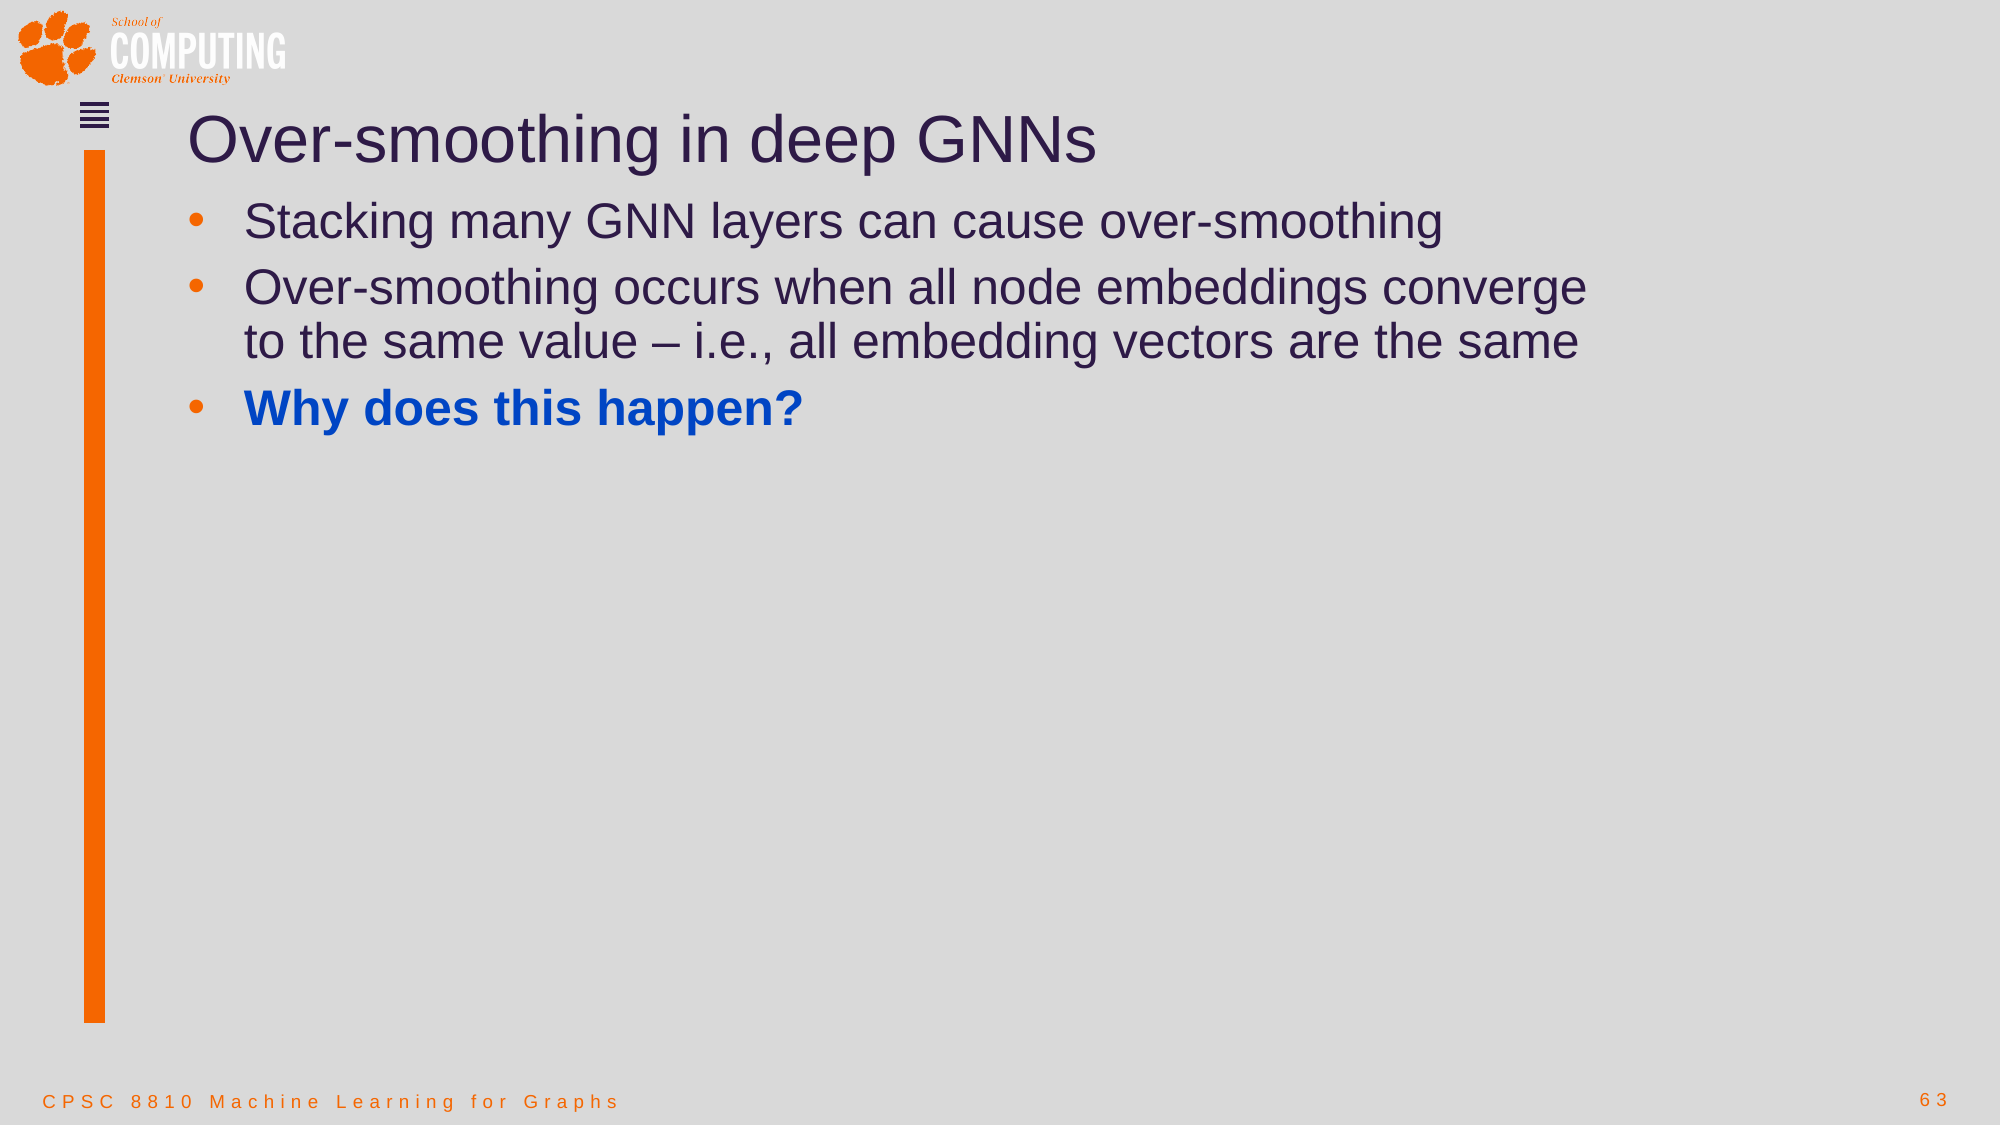

# Over-smoothing in deep GNNs
Stacking many GNN layers can cause over-smoothing
Over-smoothing occurs when all node embeddings converge to the same value – i.e., all embedding vectors are the same
Why does this happen?